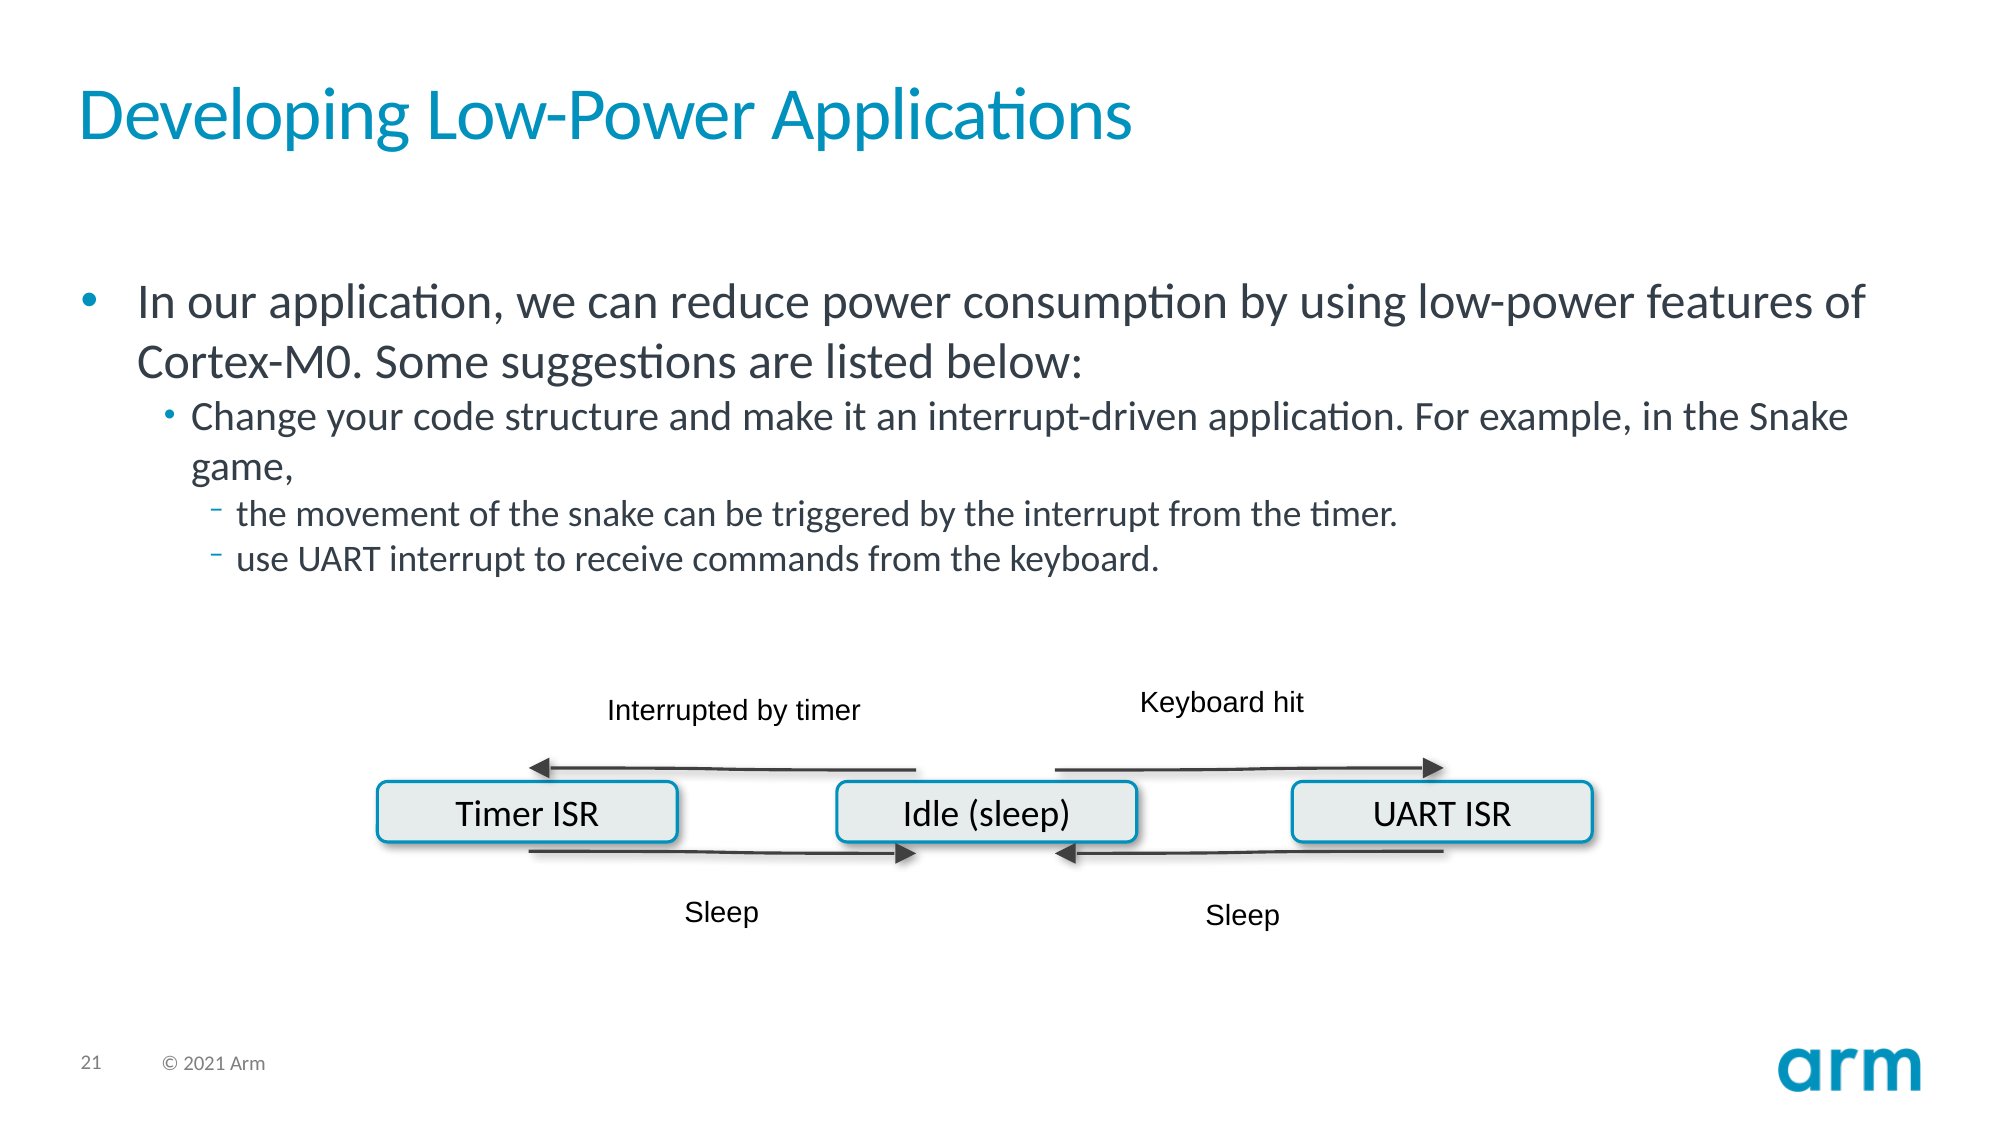

# Developing Low-Power Applications
In our application, we can reduce power consumption by using low-power features of Cortex-M0. Some suggestions are listed below:
Change your code structure and make it an interrupt-driven application. For example, in the Snake game,
the movement of the snake can be triggered by the interrupt from the timer.
use UART interrupt to receive commands from the keyboard.
Keyboard hit
Interrupted by timer
Timer ISR
Idle (sleep)
UART ISR
Sleep
Sleep